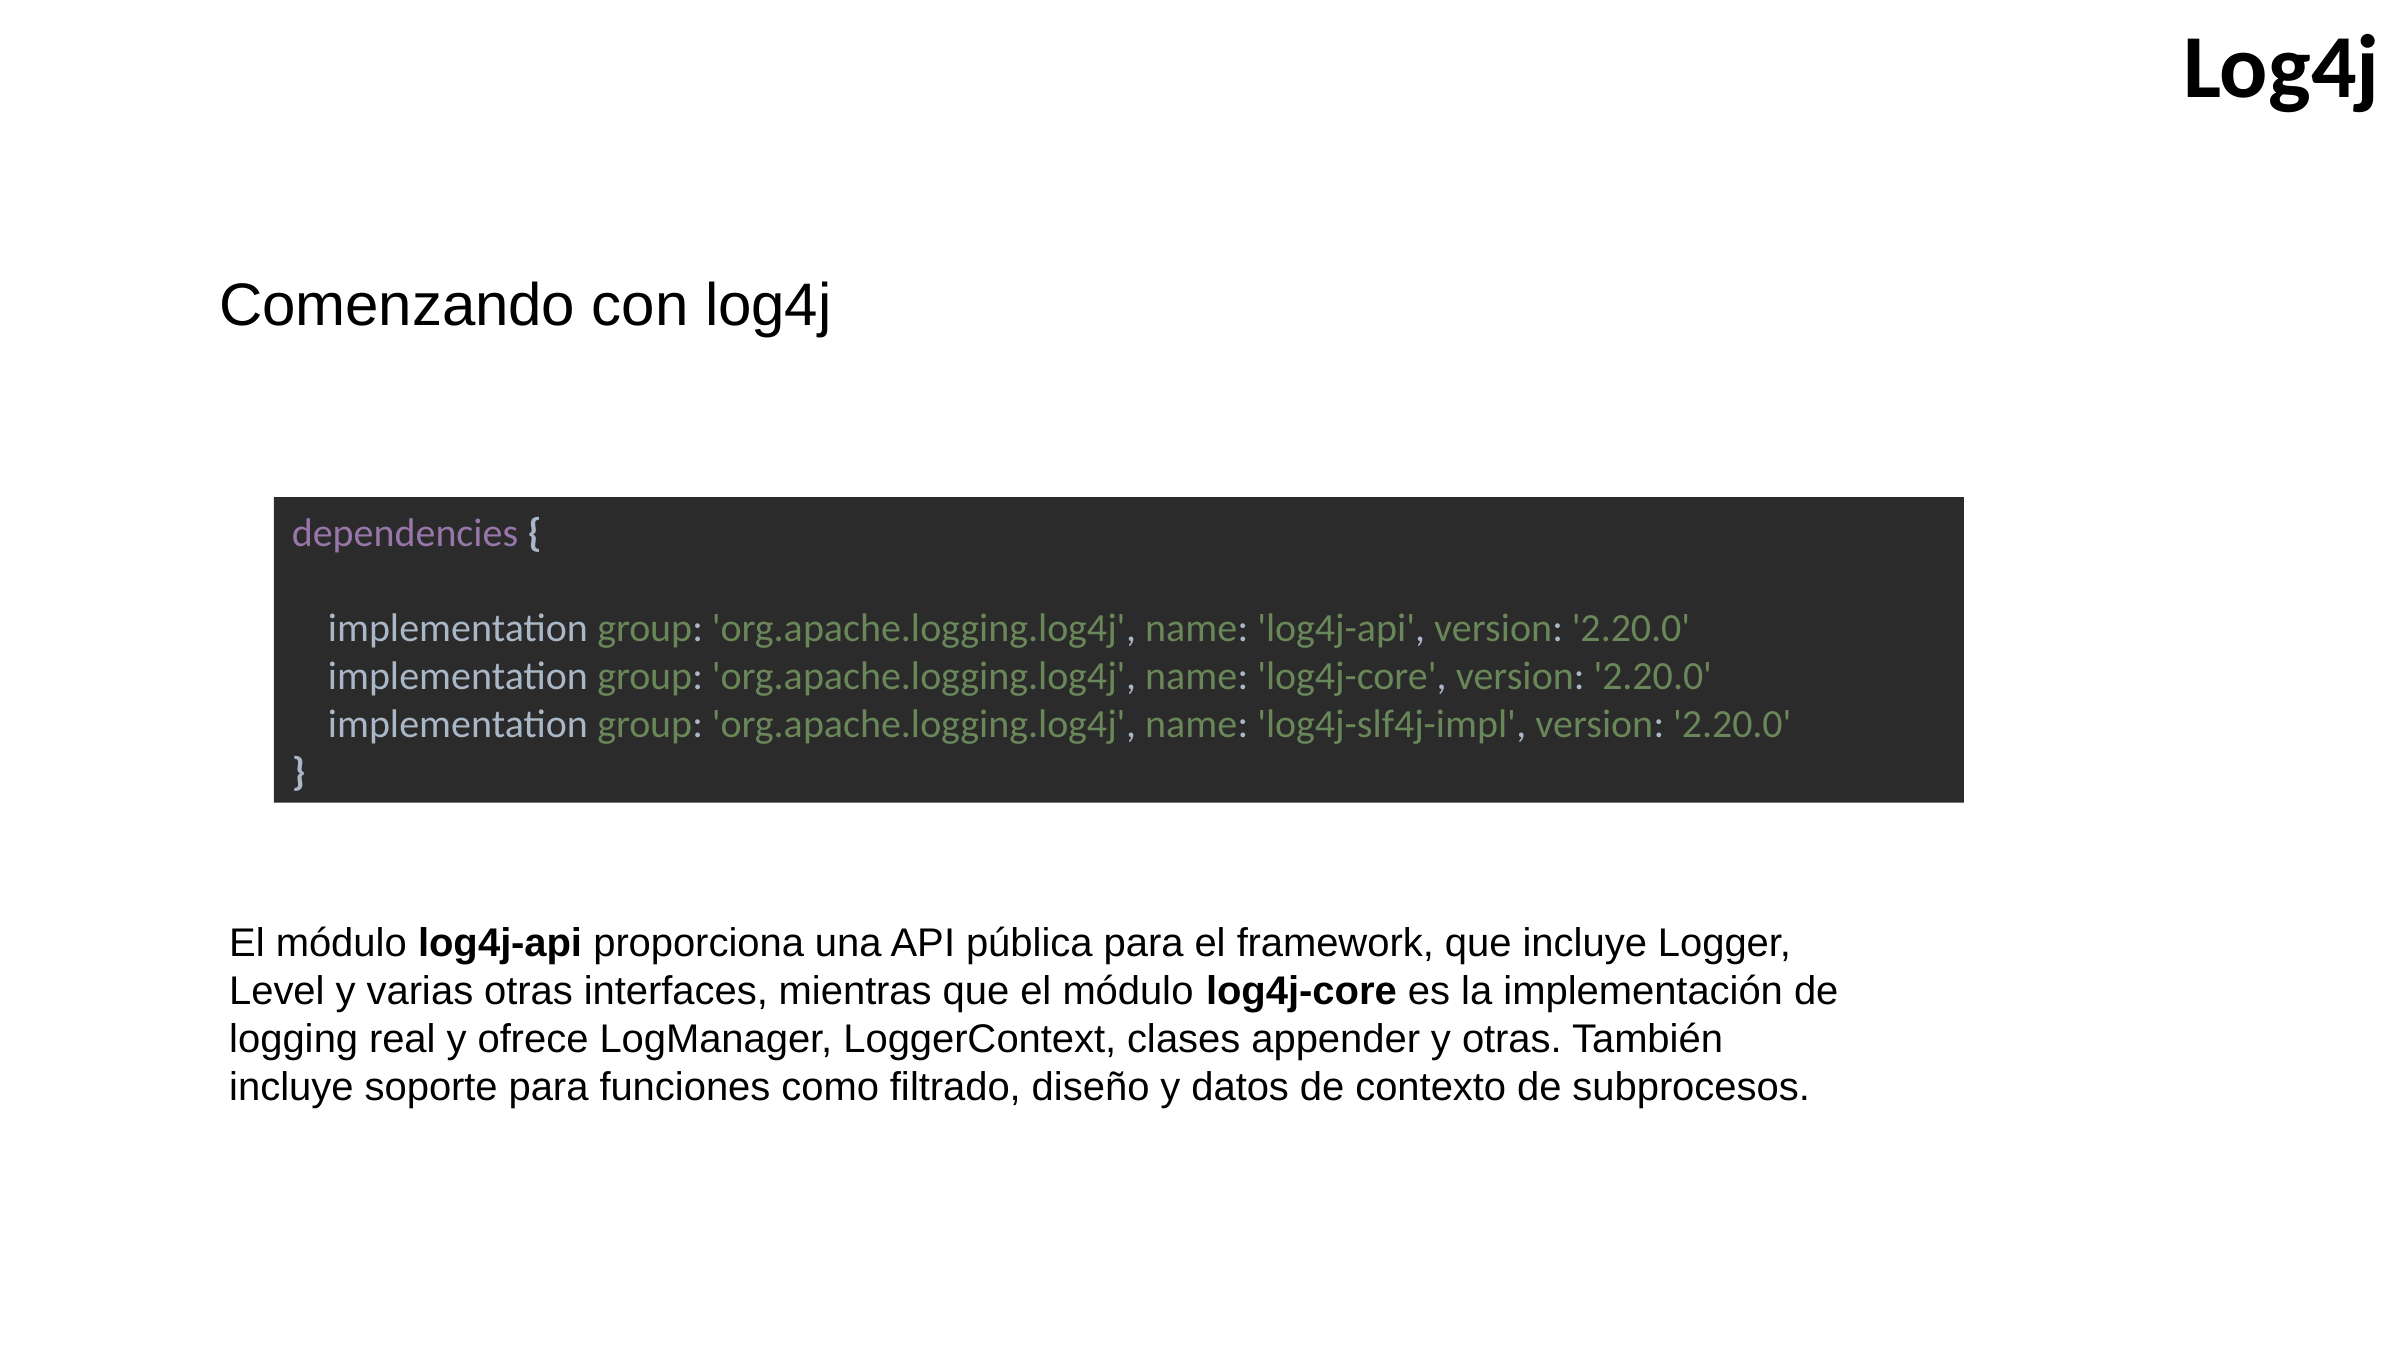

Log4j
Comenzando con log4j
dependencies {
    implementation group: 'org.apache.logging.log4j', name: 'log4j-api', version: '2.20.0'
    implementation group: 'org.apache.logging.log4j', name: 'log4j-core', version: '2.20.0'
    implementation group: 'org.apache.logging.log4j', name: 'log4j-slf4j-impl', version: '2.20.0'
}
El módulo log4j-api proporciona una API pública para el framework, que incluye Logger, Level y varias otras interfaces, mientras que el módulo log4j-core es la implementación de logging real y ofrece LogManager, LoggerContext, clases appender y otras. También incluye soporte para funciones como filtrado, diseño y datos de contexto de subprocesos.